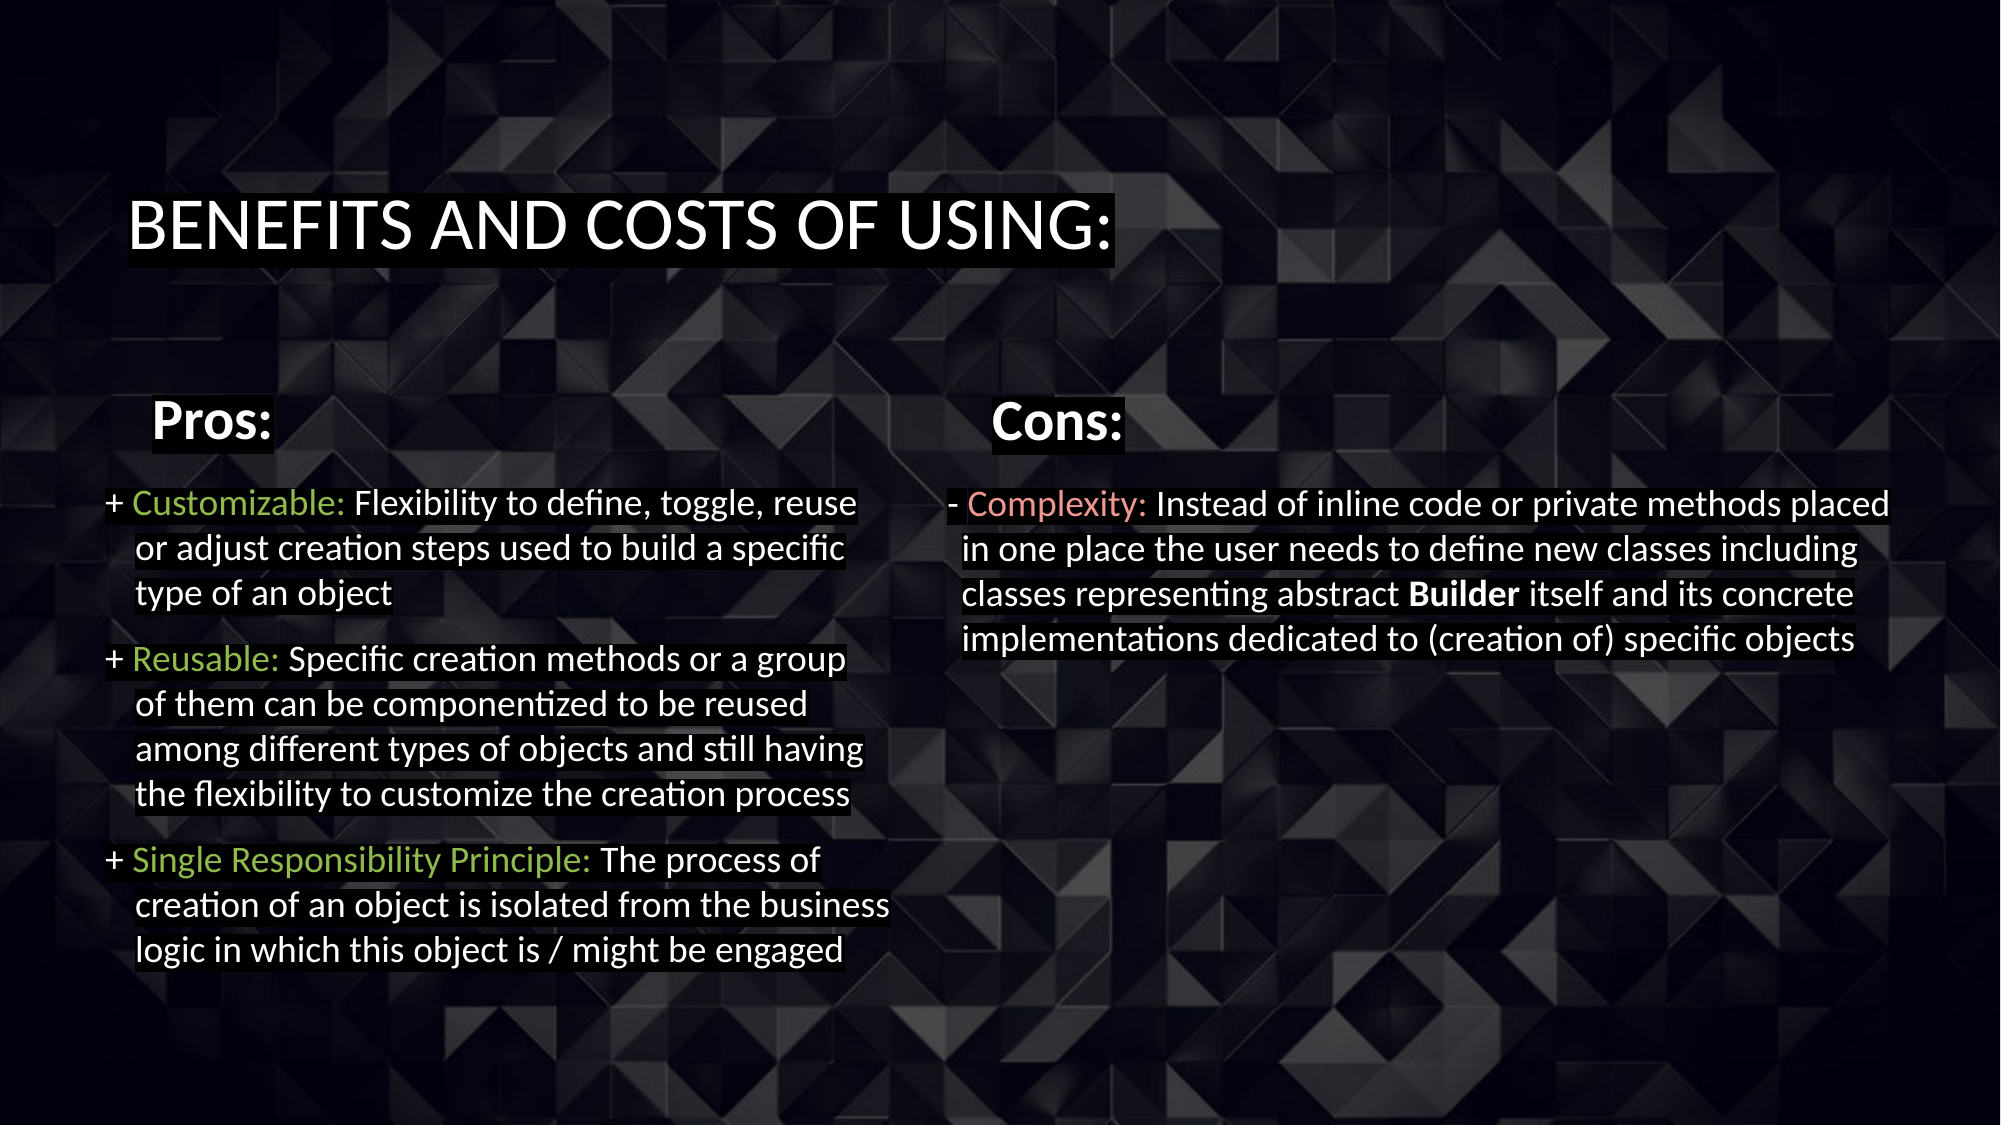

# Benefits and costs of using:
Pros:
Cons:
+ Customizable: Flexibility to define, toggle, reuse
or adjust creation steps used to build a specific
type of an object
+ Reusable: Specific creation methods or a group
of them can be componentized to be reused
among different types of objects and still having
the flexibility to customize the creation process
+ Single Responsibility Principle: The process of
creation of an object is isolated from the business
logic in which this object is / might be engaged
- Complexity: Instead of inline code or private methods placed
in one place the user needs to define new classes including
classes representing abstract Builder itself and its concrete implementations dedicated to (creation of) specific objects